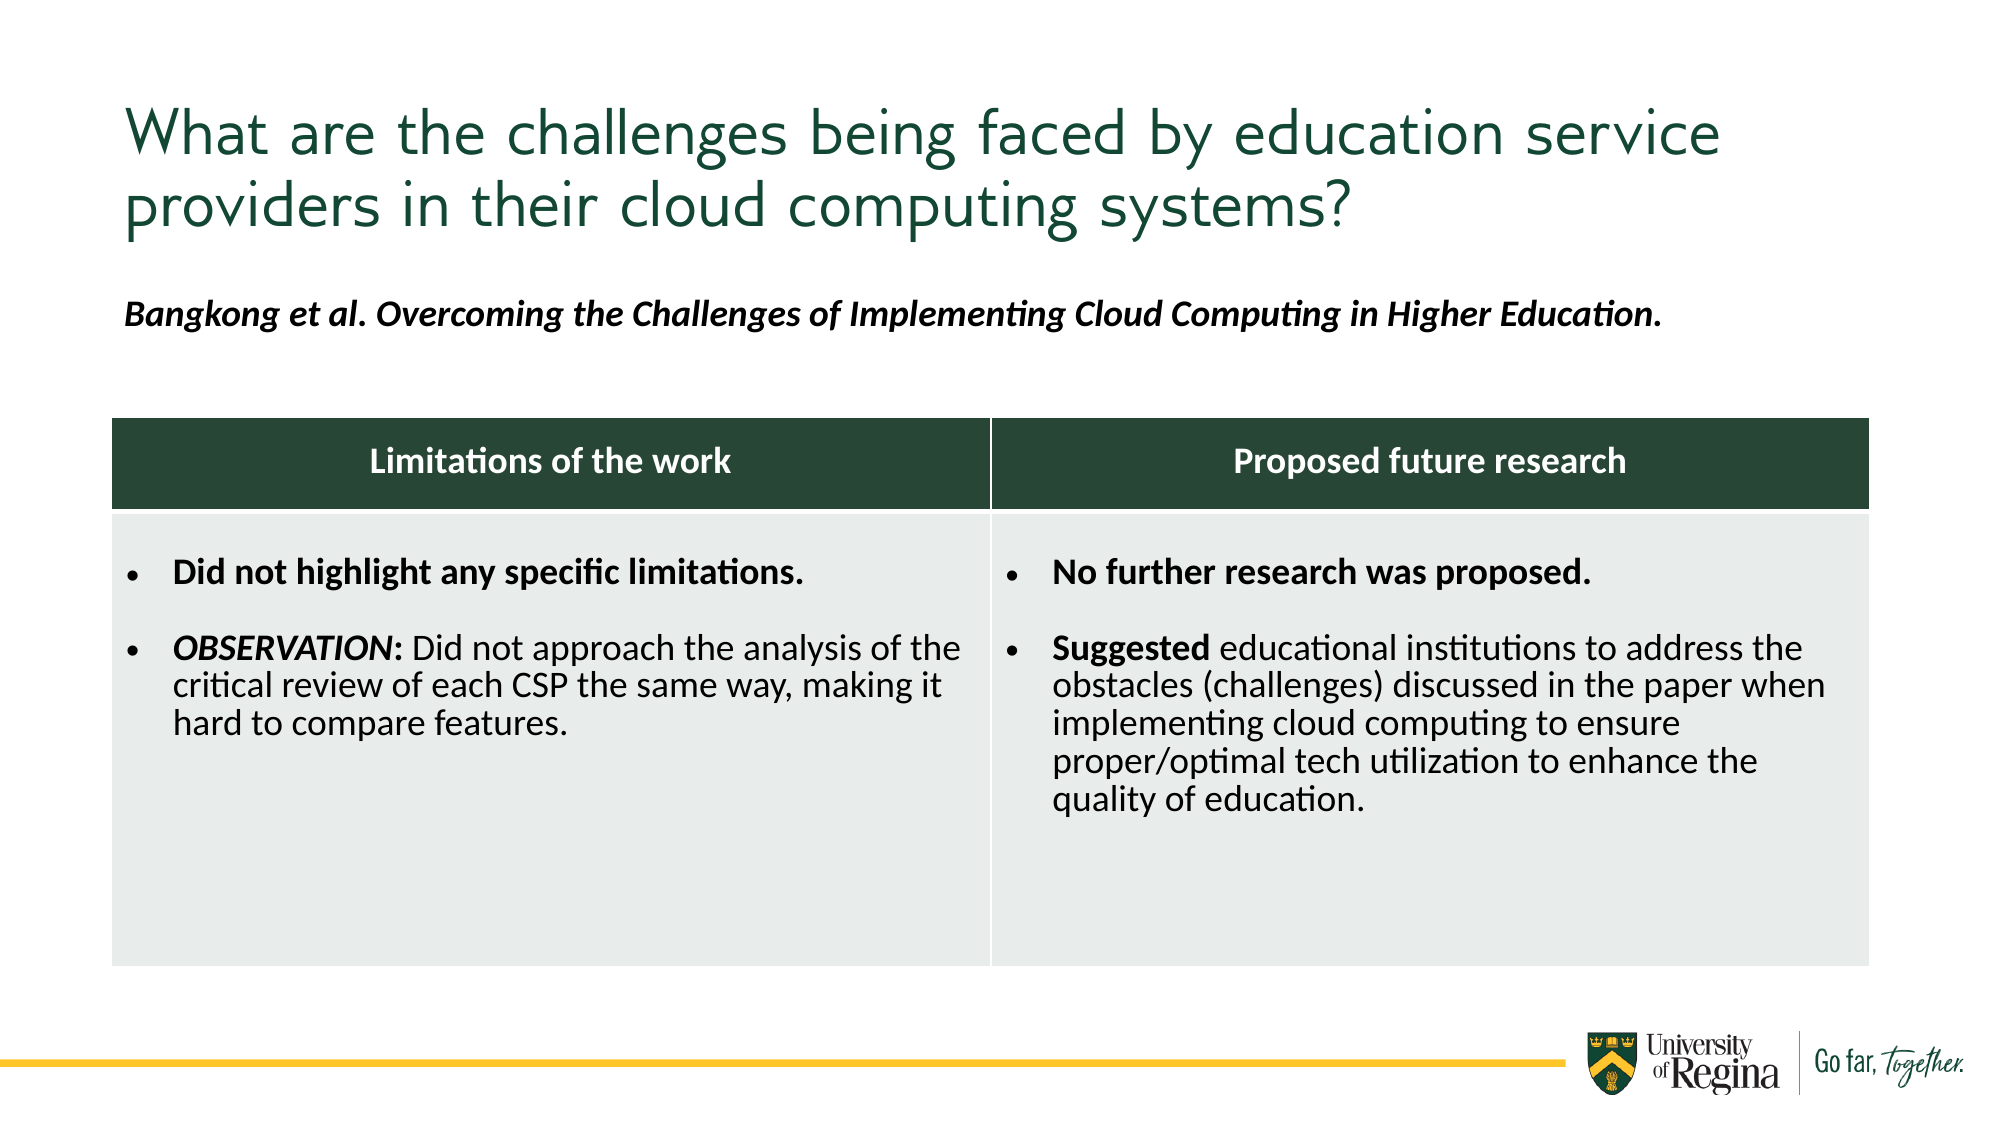

What are the challenges being faced by education service providers in their cloud computing systems?

Bangkong et al. Overcoming the Challenges of Implementing Cloud Computing in Higher Education.
| Limitations of the work | Proposed future research |
| --- | --- |
| Did not highlight any specific limitations. OBSERVATION: Did not approach the analysis of the critical review of each CSP the same way, making it hard to compare features. | No further research was proposed. Suggested educational institutions to address the obstacles (challenges) discussed in the paper when implementing cloud computing to ensure proper/optimal tech utilization to enhance the quality of education. |